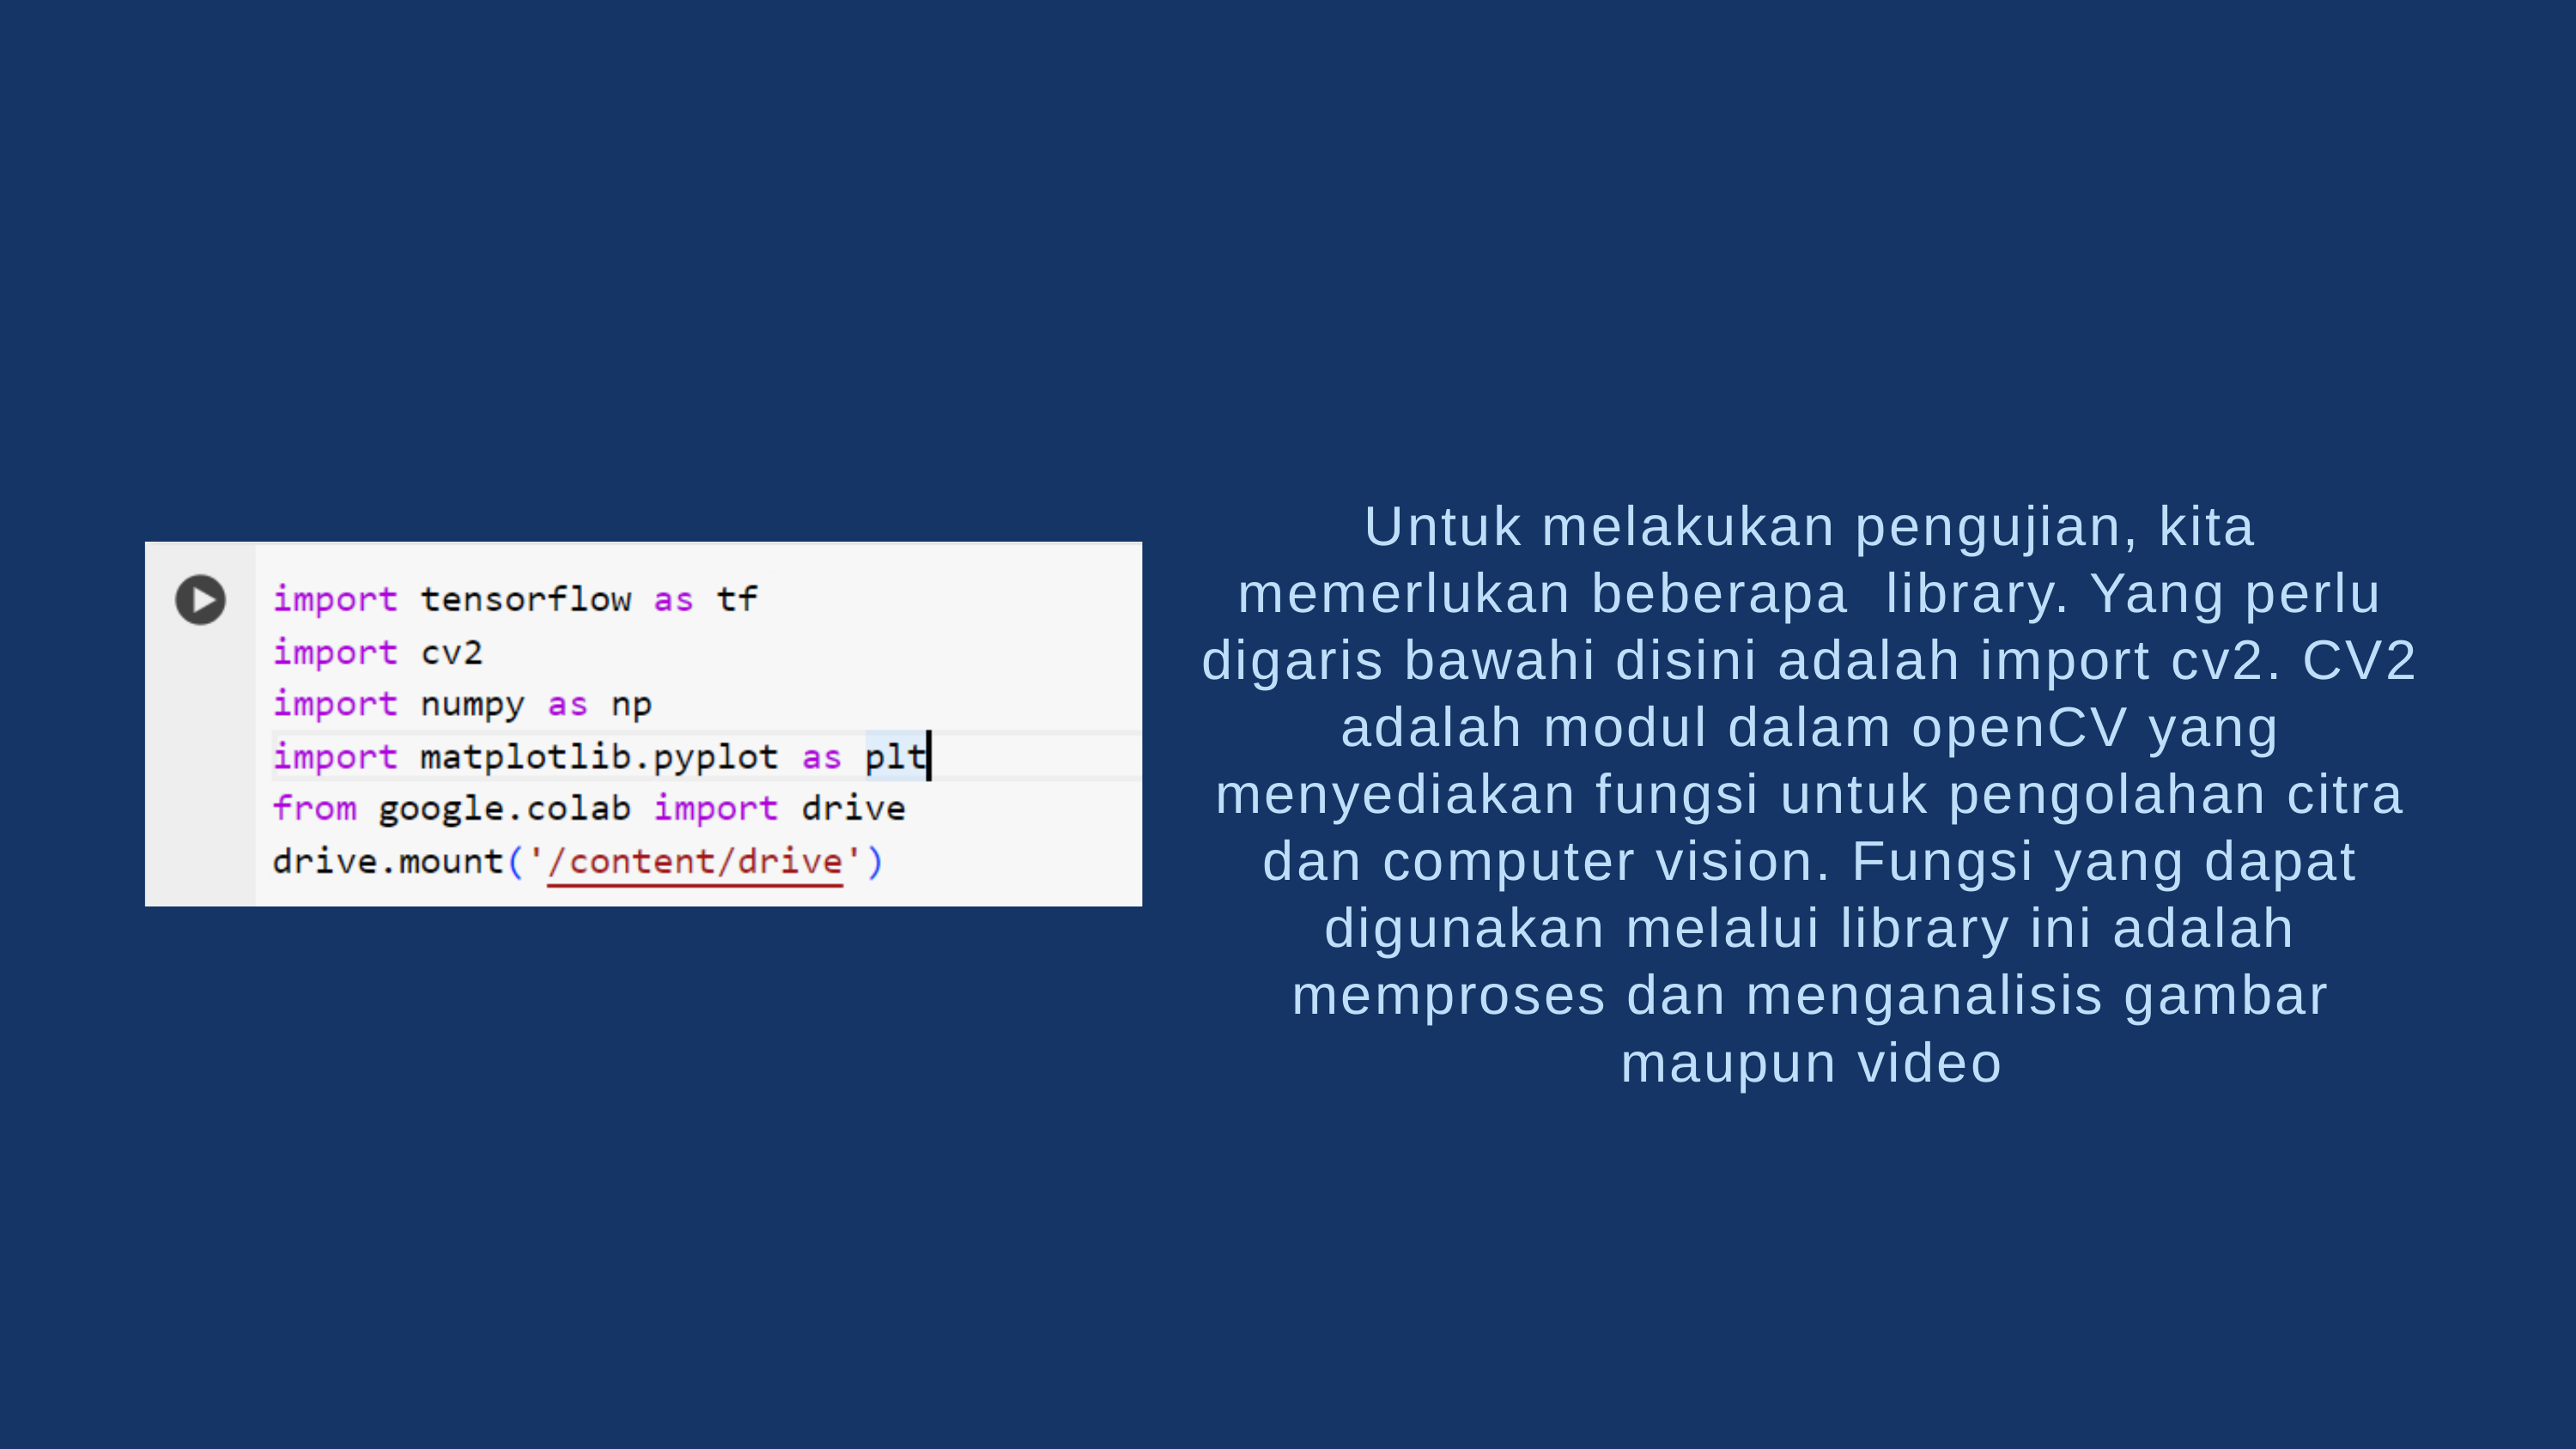

Untuk melakukan pengujian, kita memerlukan beberapa  library. Yang perlu digaris bawahi disini adalah import cv2. CV2 adalah modul dalam openCV yang menyediakan fungsi untuk pengolahan citra dan computer vision. Fungsi yang dapat digunakan melalui library ini adalah memproses dan menganalisis gambar maupun video